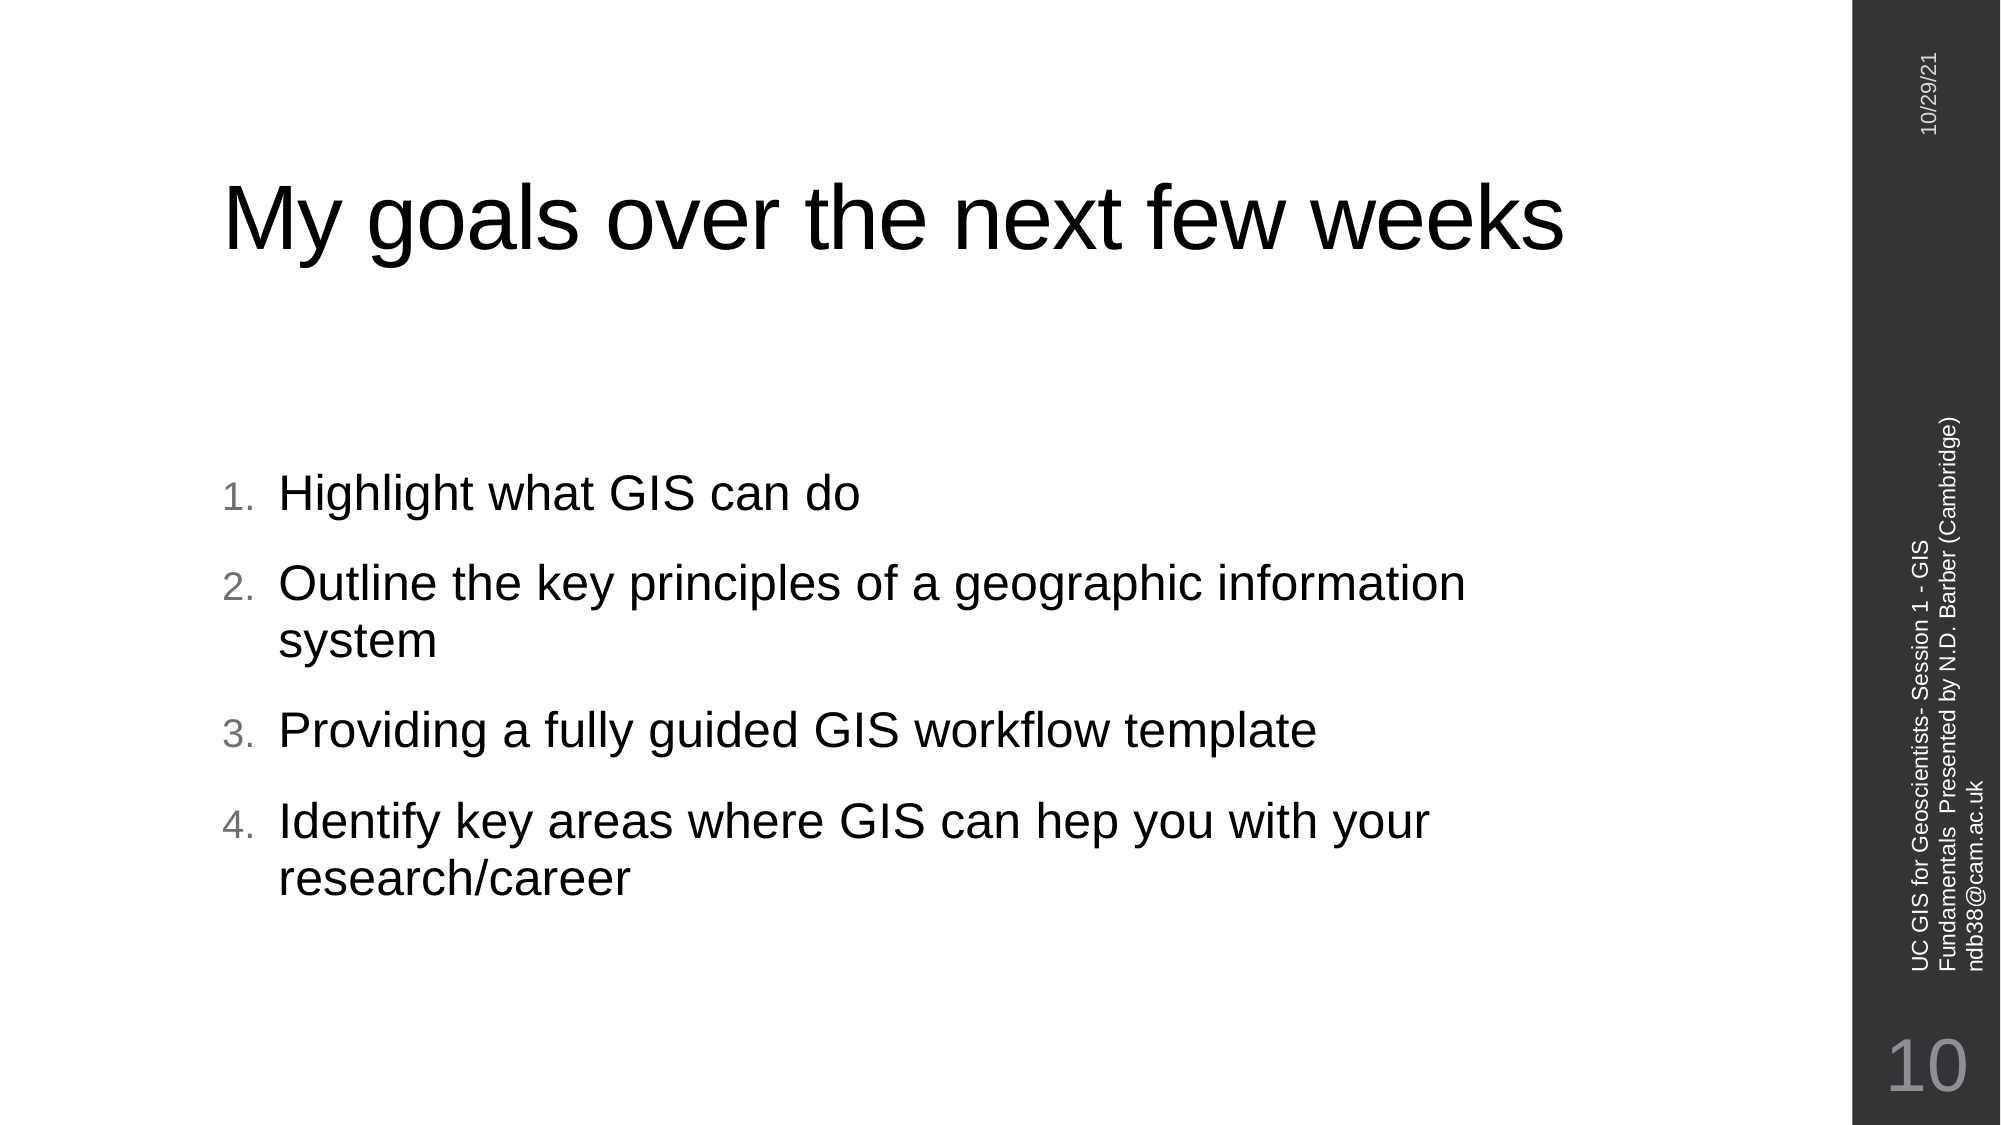

# My goals over the next few weeks
10/29/21
Highlight what GIS can do
Outline the key principles of a geographic information system
Providing a fully guided GIS workflow template
Identify key areas where GIS can hep you with your research/career
UC GIS for Geoscientists- Session 1 - GIS Fundamentals  Presented by N.D. Barber (Cambridge) ndb38@cam.ac.uk
10